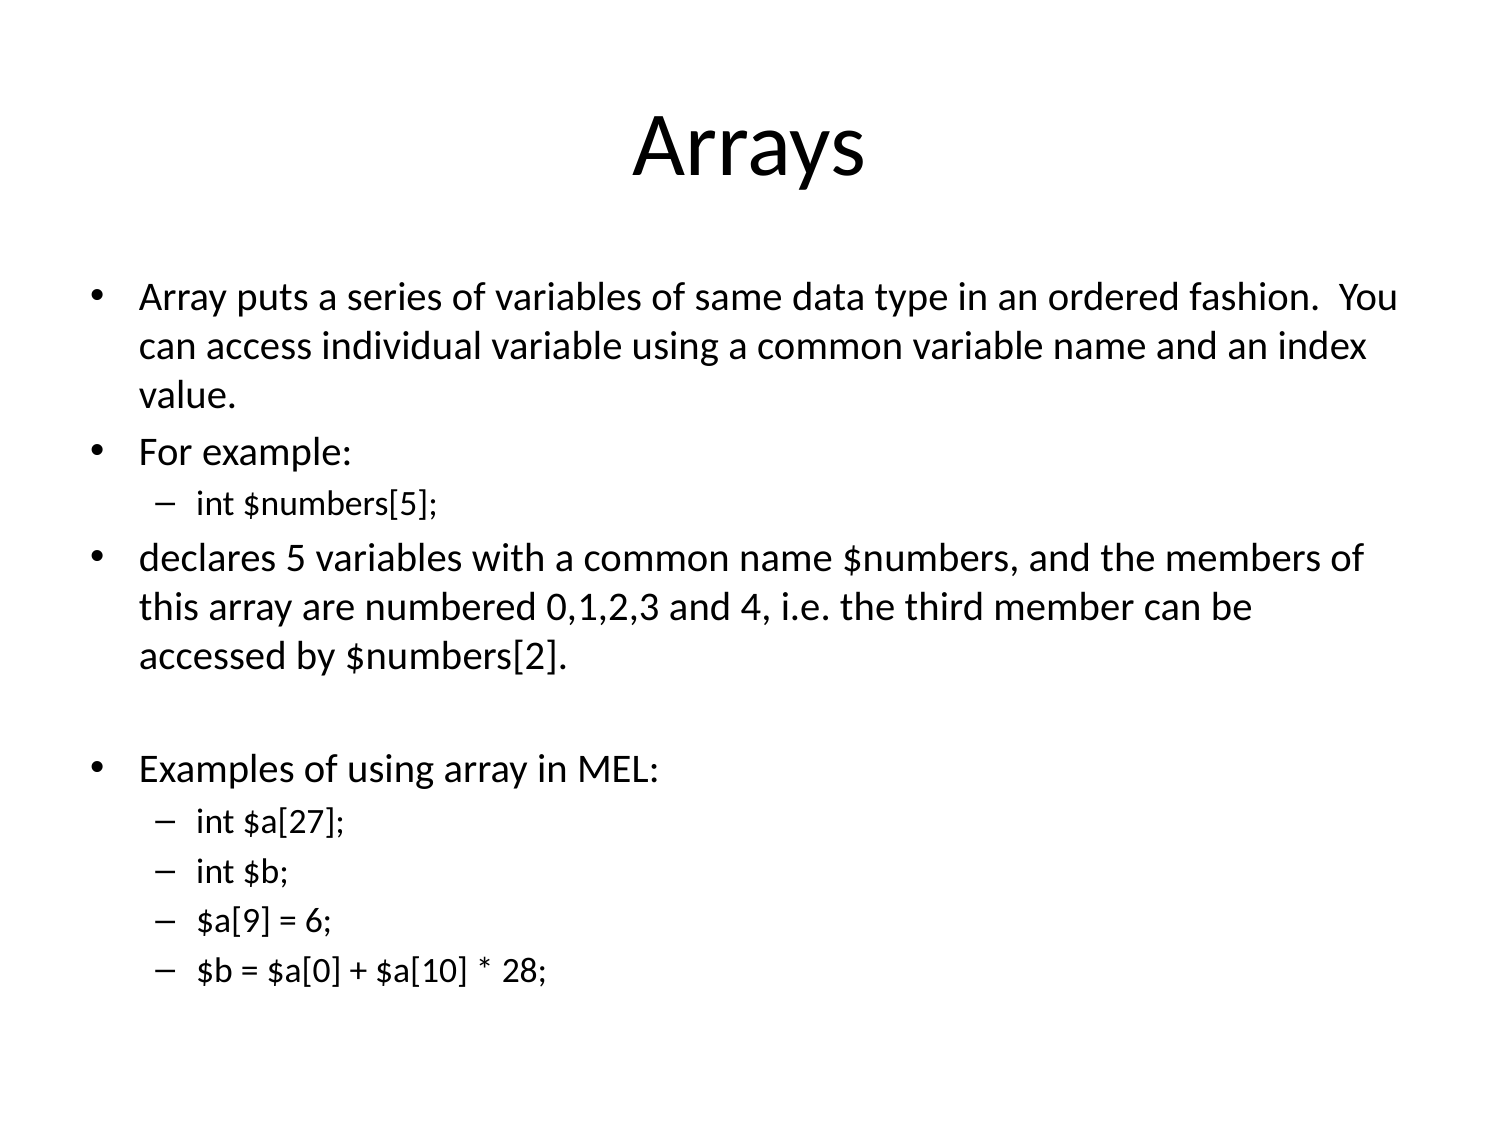

# Arrays
Array puts a series of variables of same data type in an ordered fashion.  You can access individual variable using a common variable name and an index value.
For example:
int $numbers[5];
declares 5 variables with a common name $numbers, and the members of this array are numbered 0,1,2,3 and 4, i.e. the third member can be accessed by $numbers[2].

Examples of using array in MEL:
int $a[27];
int $b;
$a[9] = 6;
$b = $a[0] + $a[10] * 28;